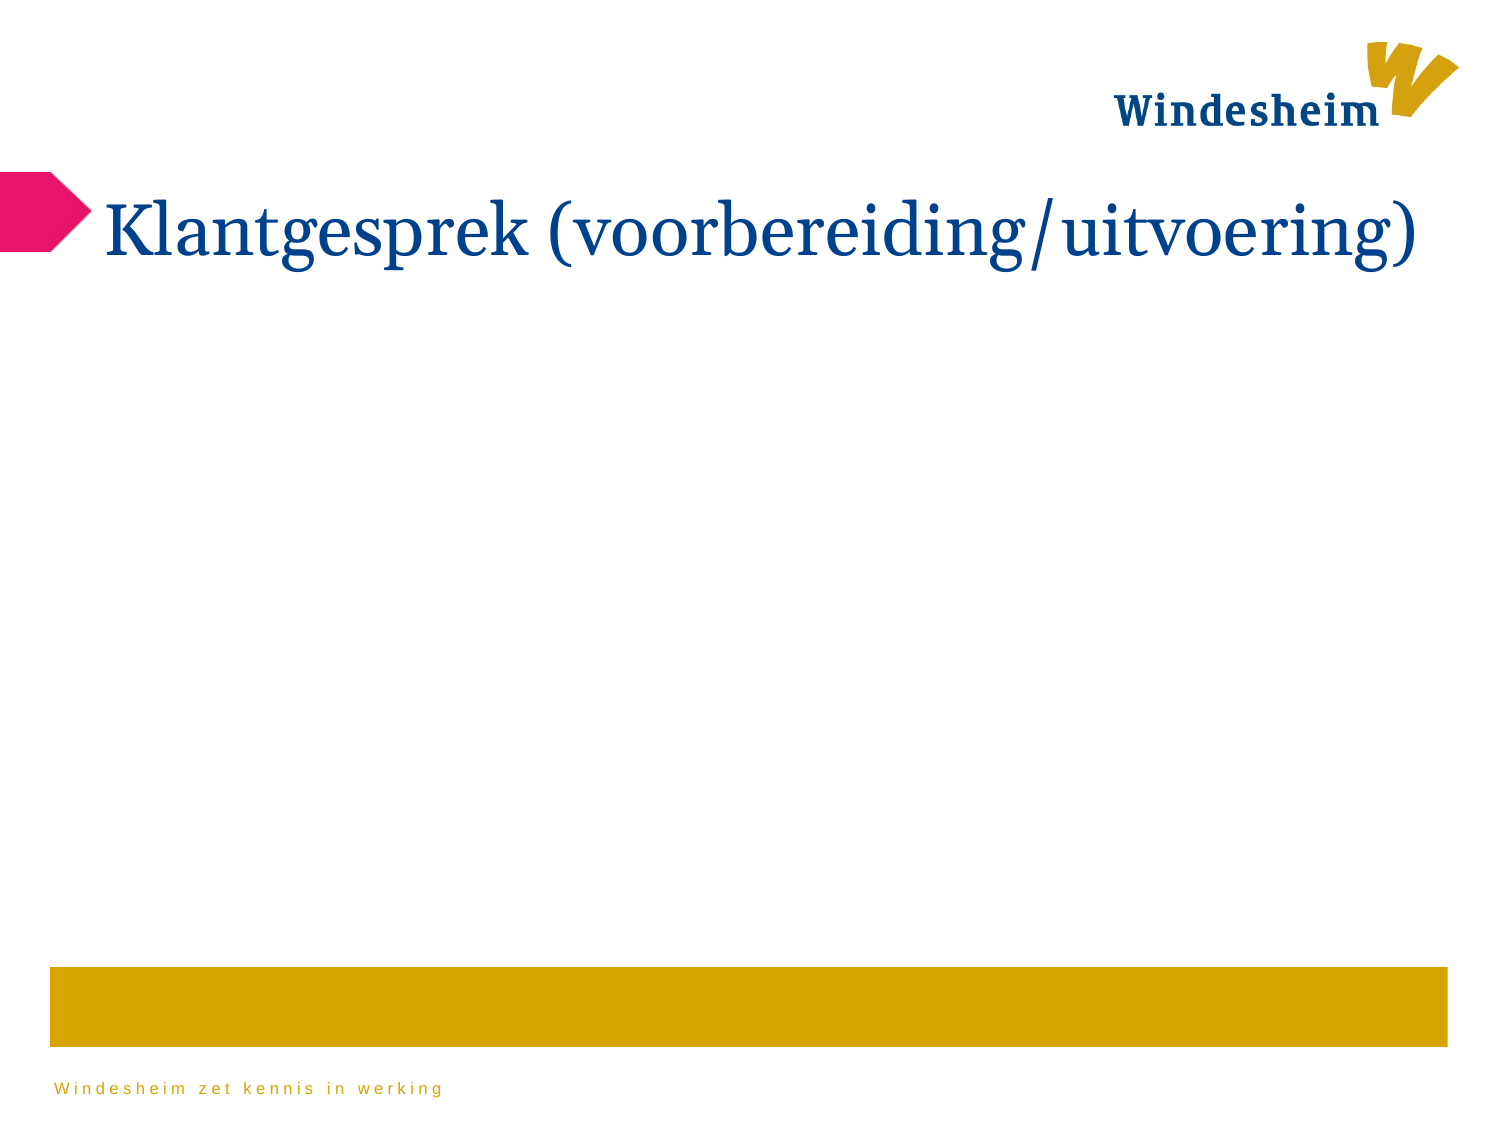

# Klantgesprek (voorbereiding/uitvoering)
Stel vragen op
Bezoek de klant (met de hele groep!)
Maak goede afspraken over de taakverdeling tijdens het bezoek
Maak notulen van het gesprek met de klant)
Maak een audio-opname van het gesprek (met toestemming)
Maak bespreekverslagen van alle communicatie met de klant en koppel altijd terug met de klant en met je docent(en)

Neem alle producten op in jullie KBS-portfolio